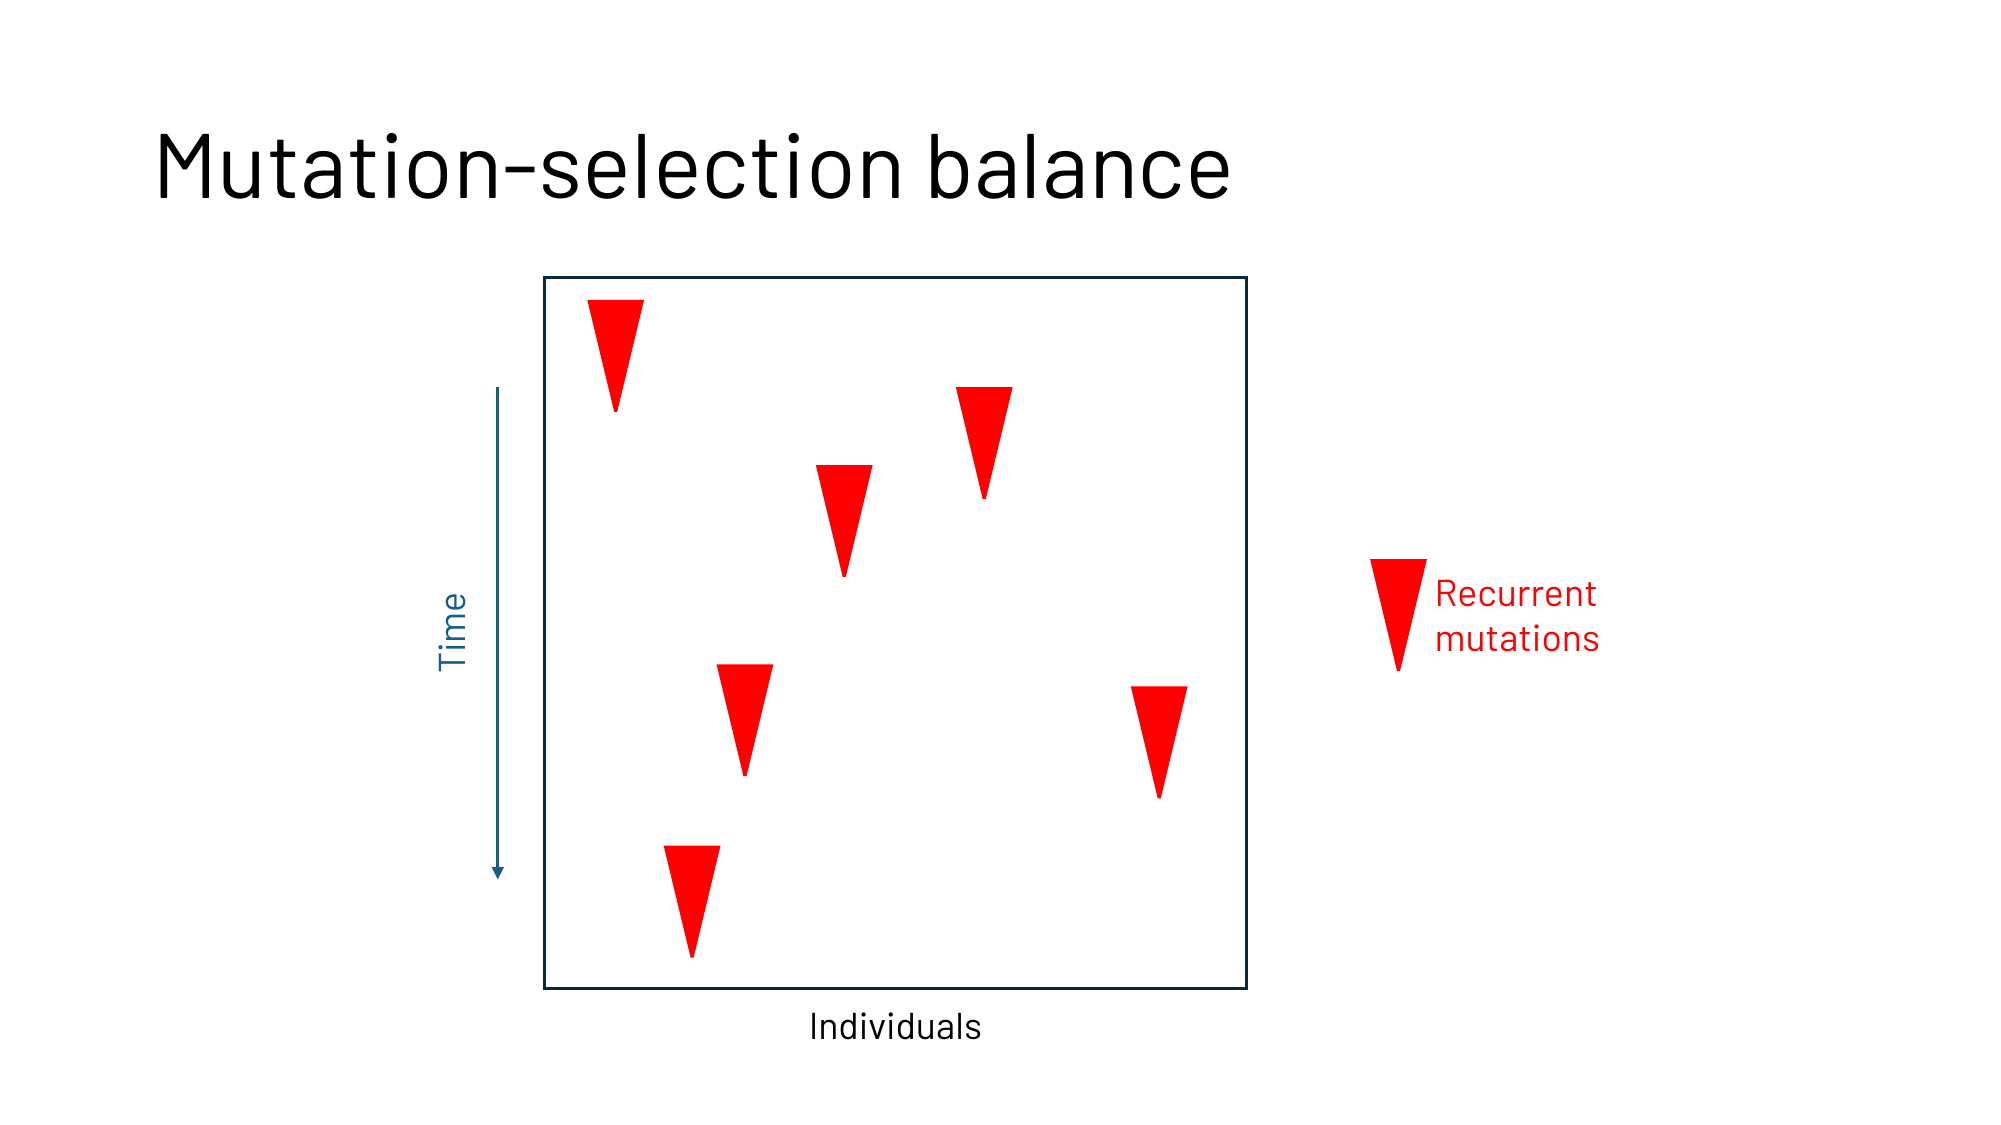

# Mutation-selection balance

Recurrent mutations
Time

Individuals